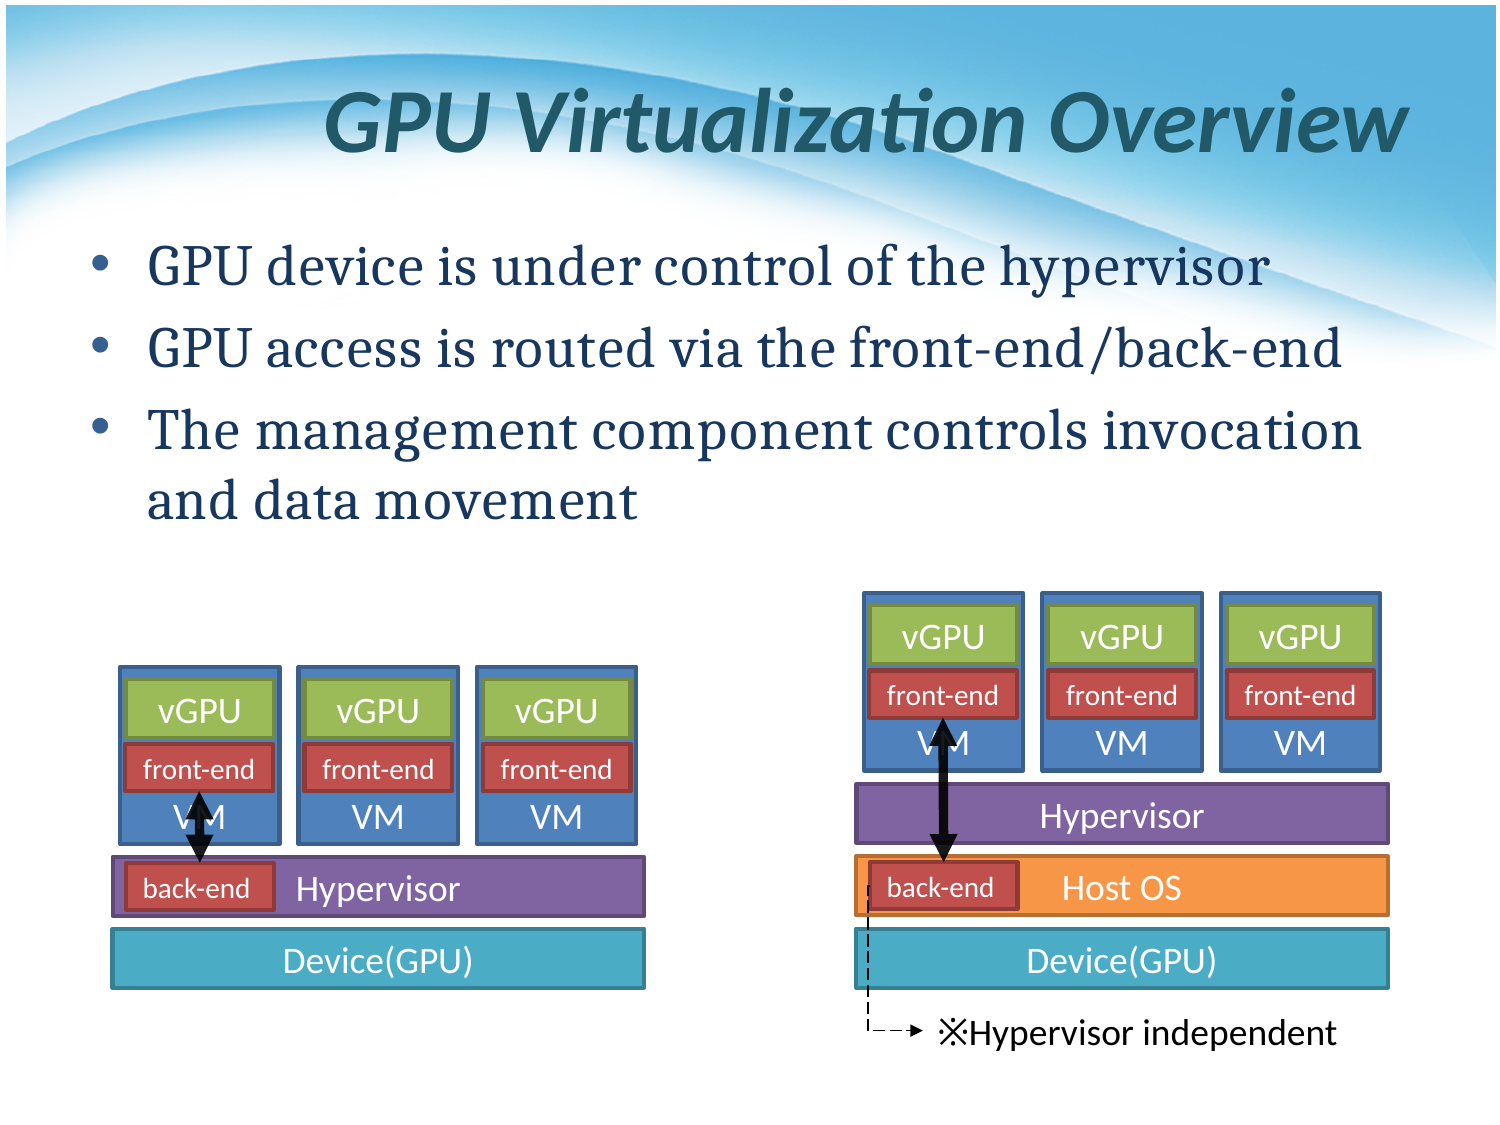

# GPU Virtualization Overview
GPU device is under control of the hypervisor
GPU access is routed via the front-end/back-end
The management component controls invocation and data movement
VM
vGPU
front-end
VM
vGPU
front-end
VM
vGPU
front-end
Hypervisor
Host OS
back-end
Device(GPU)
VM
vGPU
front-end
VM
vGPU
front-end
VM
vGPU
front-end
Hypervisor
back-end
Device(GPU)
※Hypervisor independent